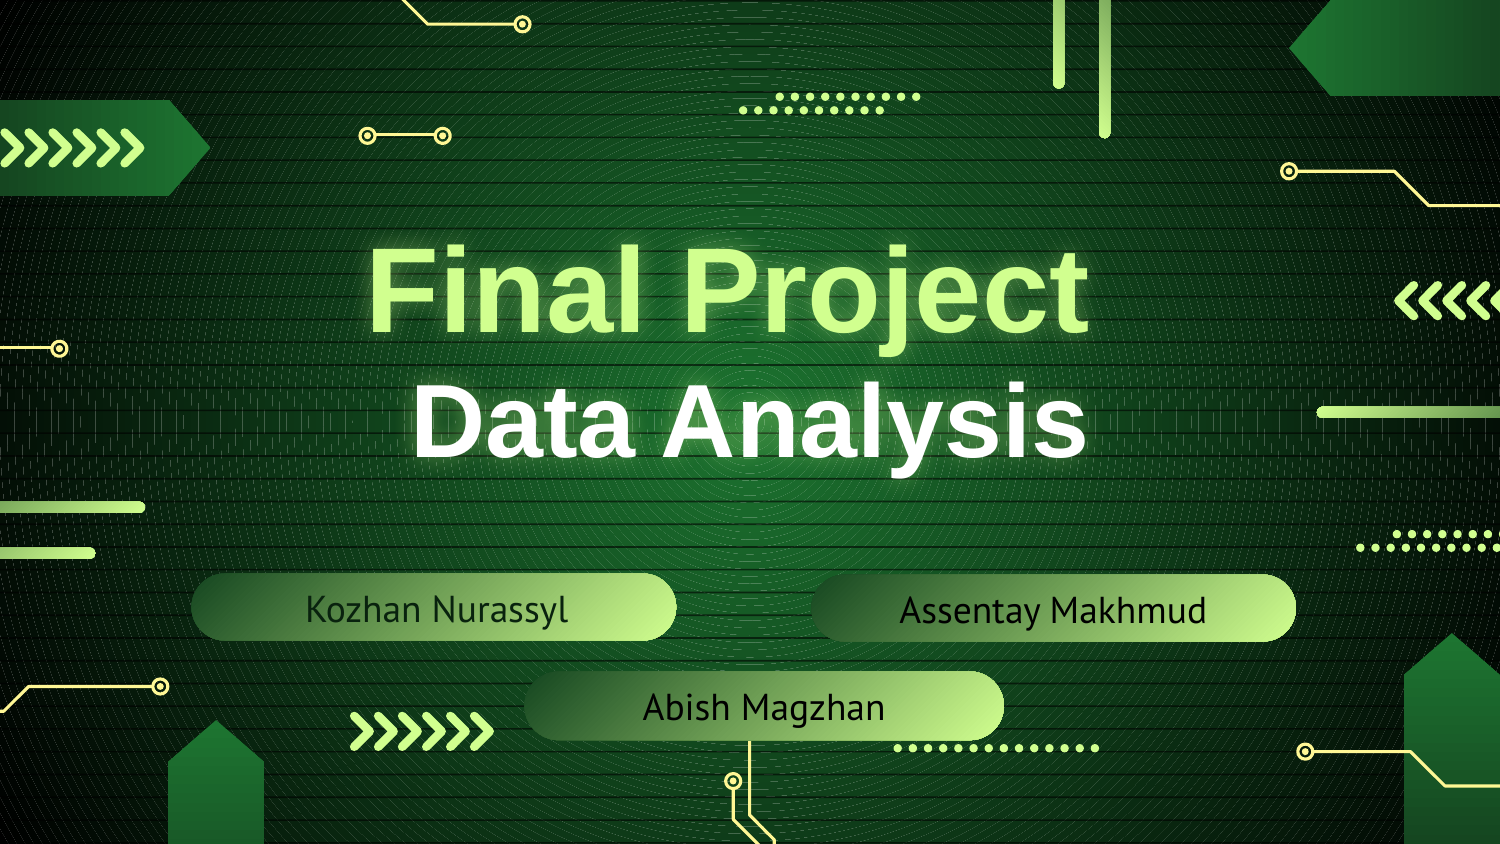

# Final Project Data Analysis
Kozhan Nurassyl

Assentay Makhmud
Abish Magzhan